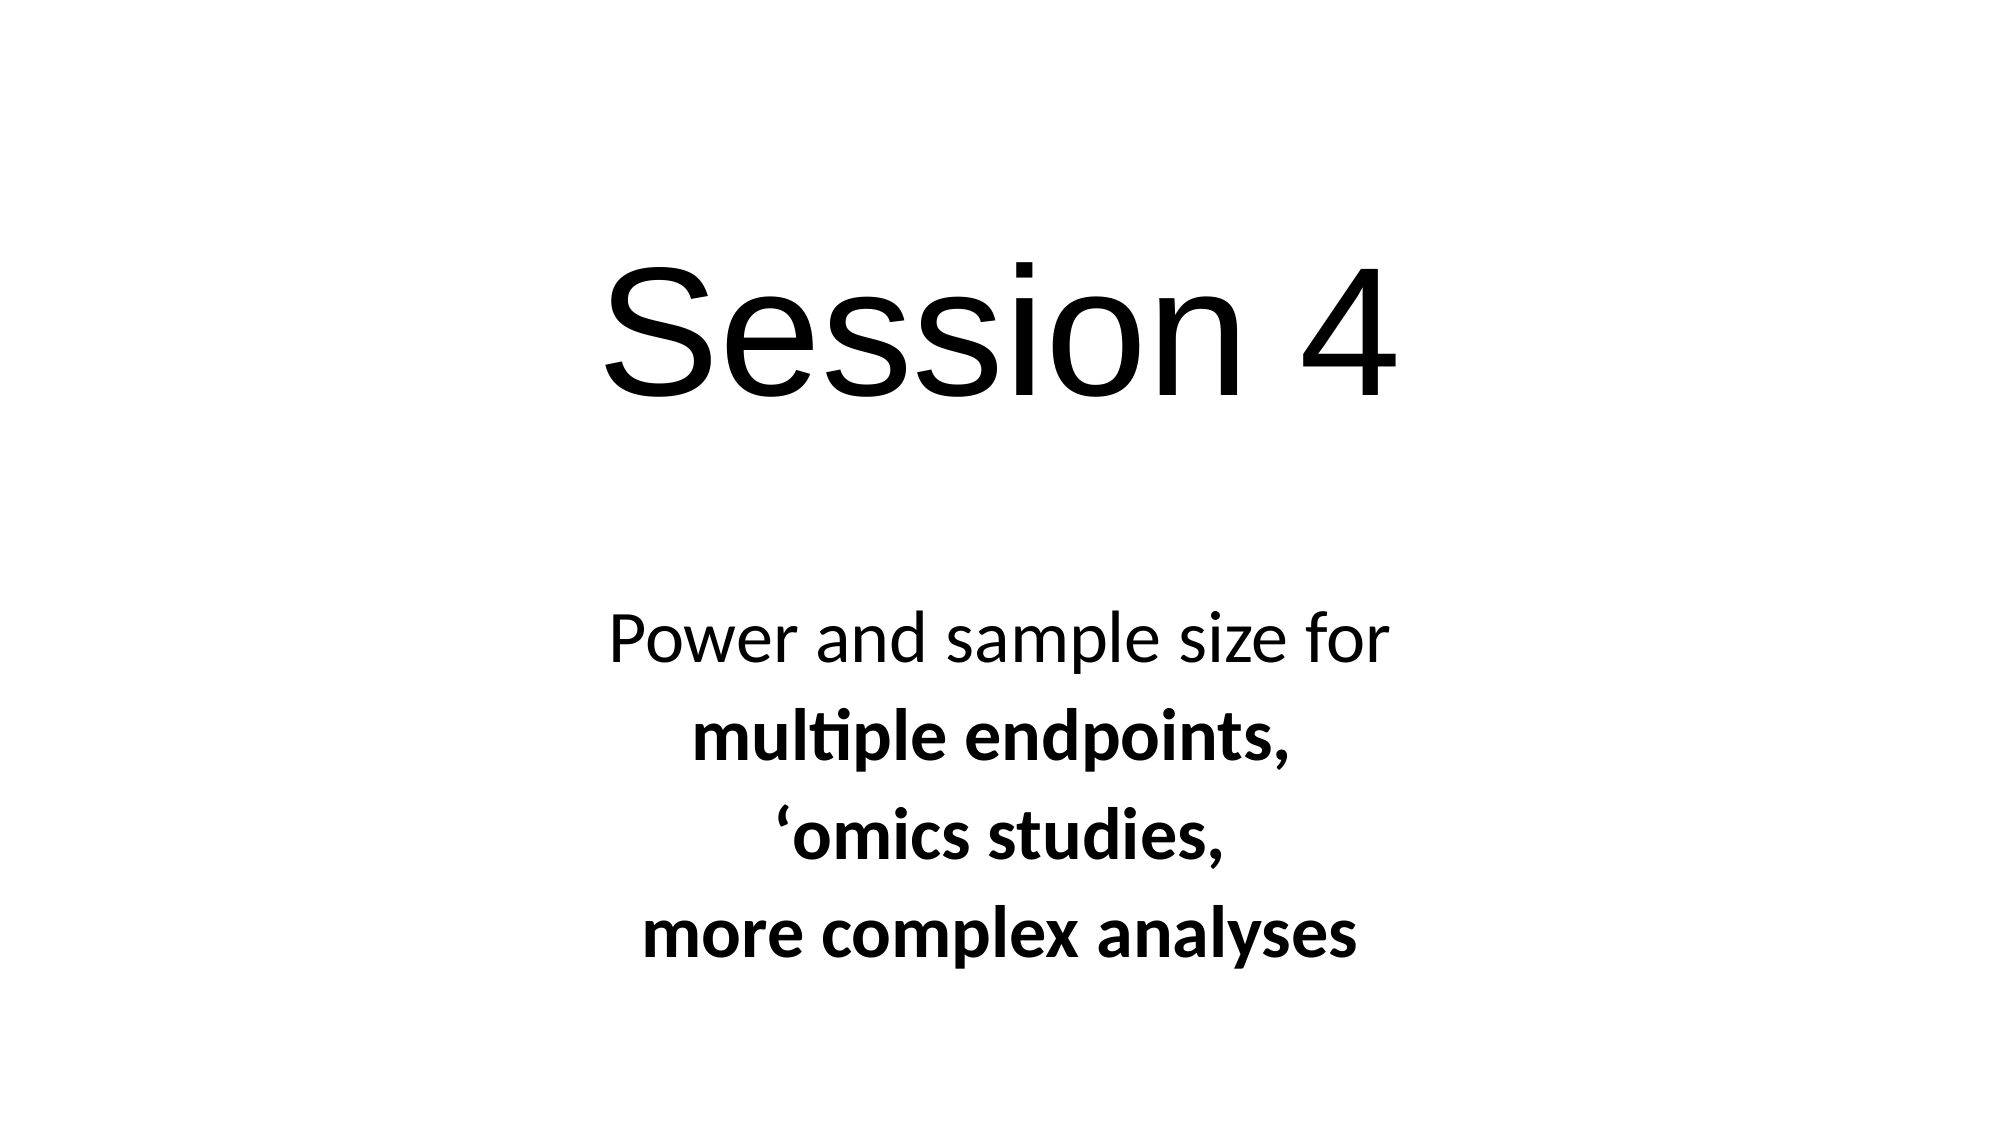

# Session 4
Power and sample size for
multiple endpoints,
‘omics studies,
more complex analyses